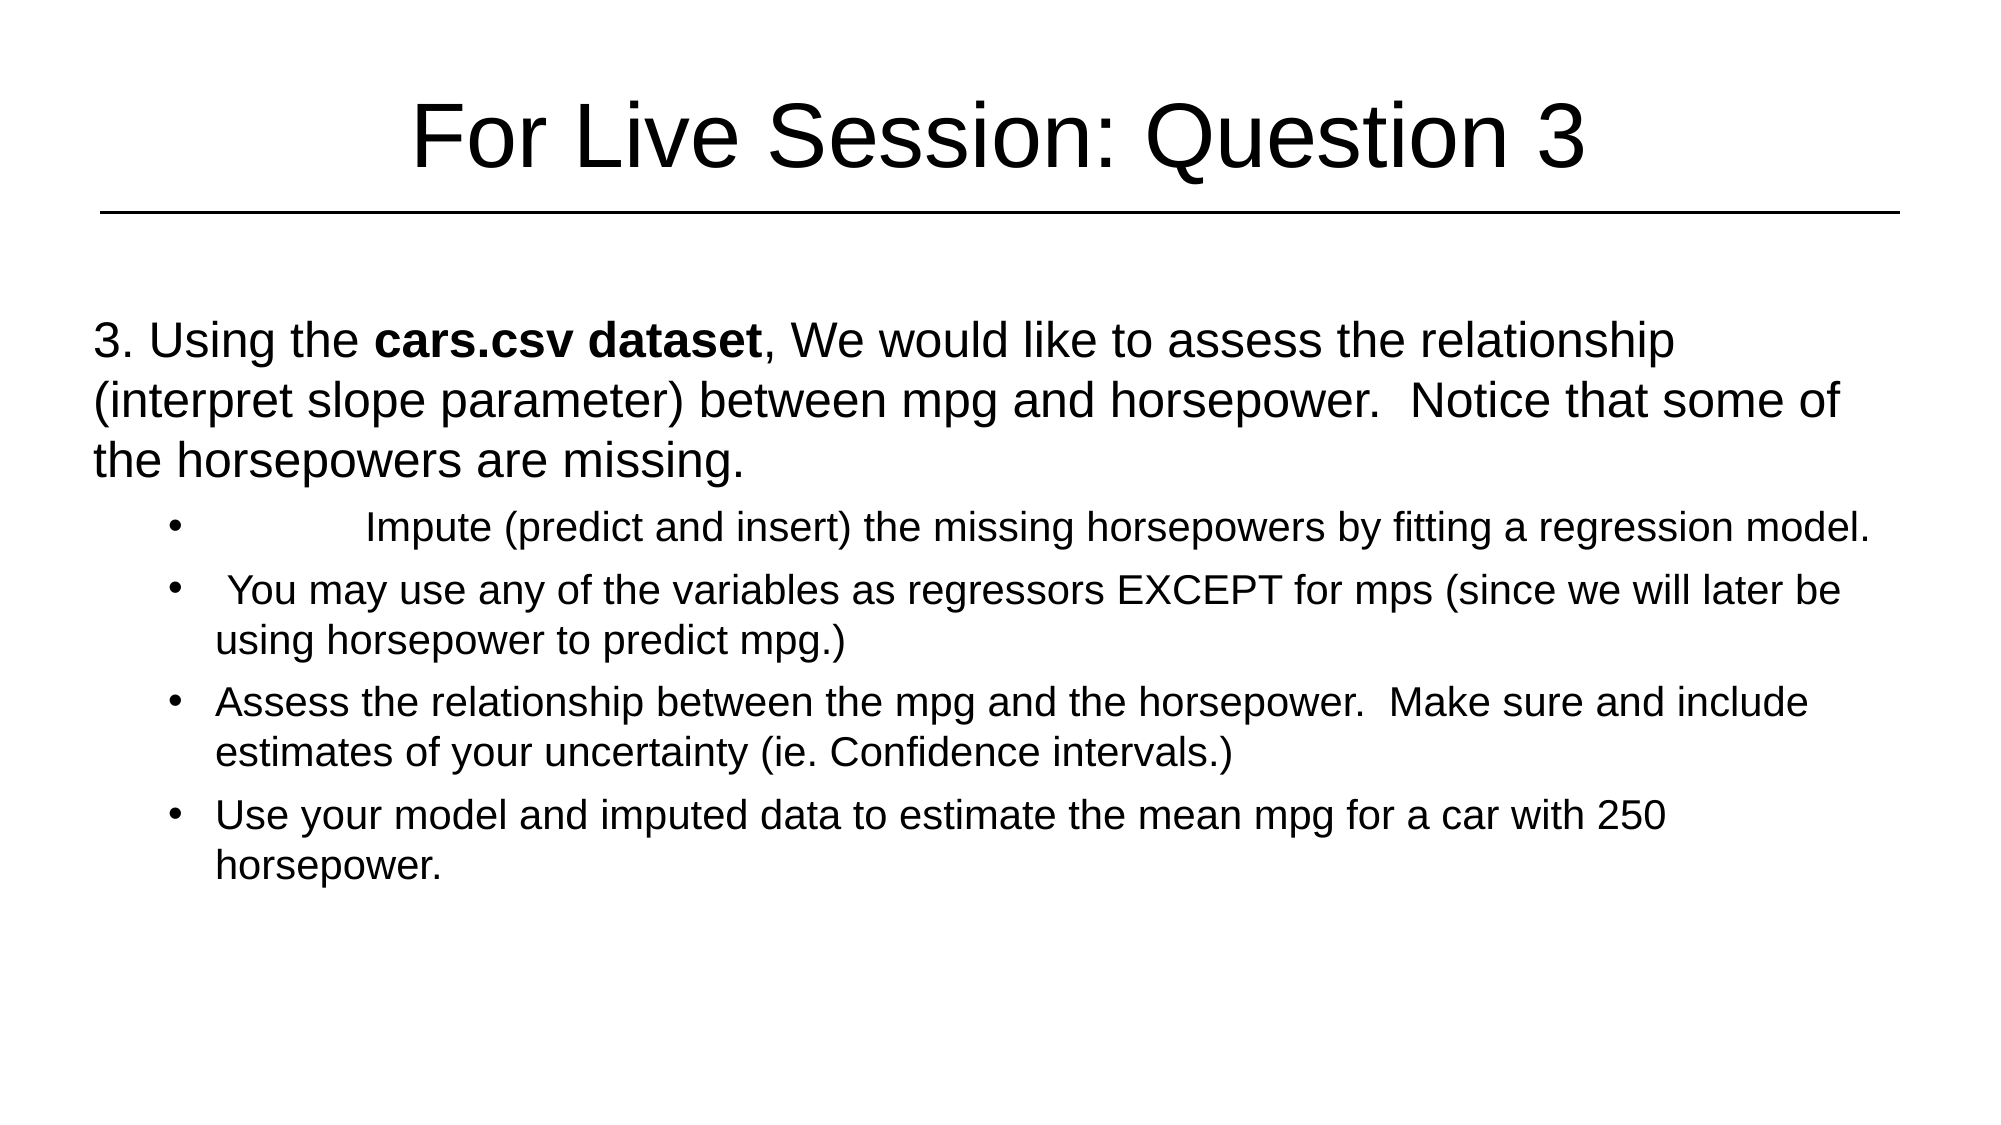

# For Live Session: Question 3
3. Using the cars.csv dataset, We would like to assess the relationship (interpret slope parameter) between mpg and horsepower.  Notice that some of the horsepowers are missing.
	Impute (predict and insert) the missing horsepowers by fitting a regression model.
 You may use any of the variables as regressors EXCEPT for mps (since we will later be using horsepower to predict mpg.)
Assess the relationship between the mpg and the horsepower.  Make sure and include estimates of your uncertainty (ie. Confidence intervals.)
Use your model and imputed data to estimate the mean mpg for a car with 250 horsepower.